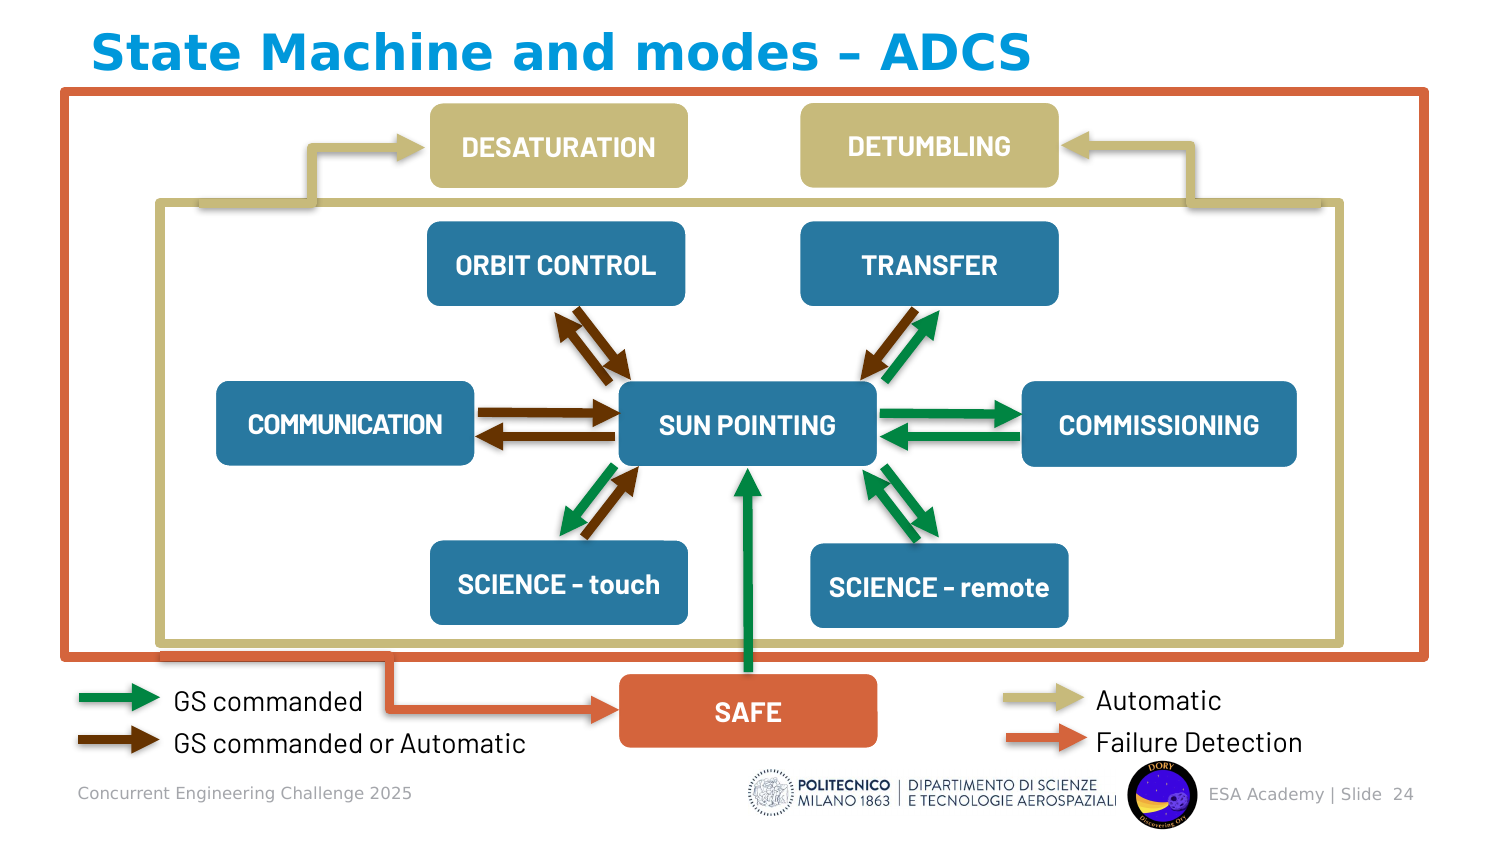

# State Machine and modes – ADCS

DETUMBLING
DESATURATION

ORBIT CONTROL
TRANSFER
COMMUNICATION
COMMISSIONING
SUN POINTING
SCIENCE - touch
SCIENCE - remote
Automatic
Failure Detection
GS commanded
GS commanded or Automatic
SAFE